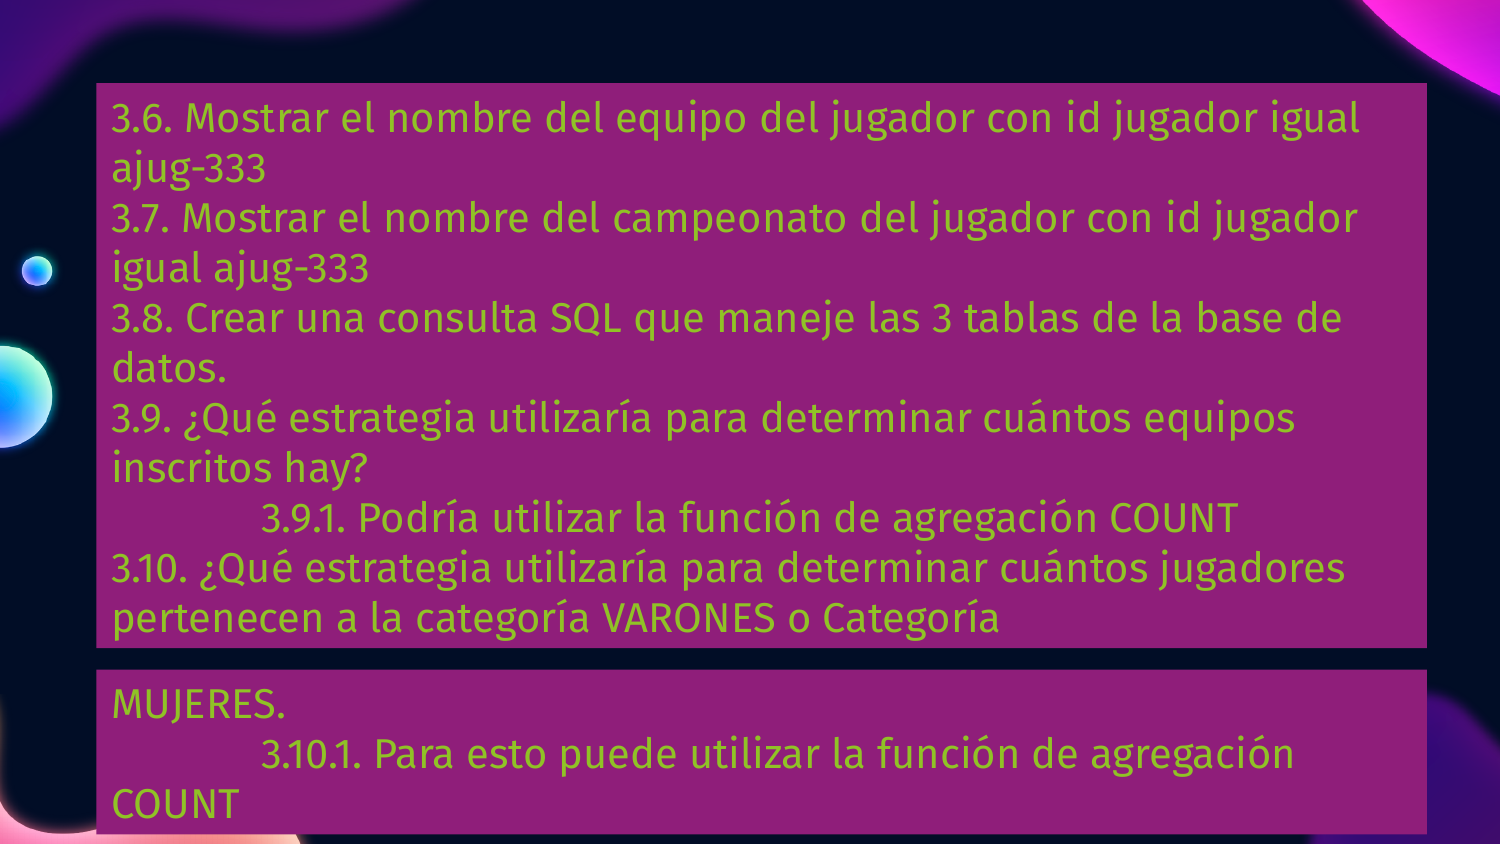

3.6. Mostrar el nombre del equipo del jugador con id jugador igual ajug-333
3.7. Mostrar el nombre del campeonato del jugador con id jugador igual ajug-333
3.8. Crear una consulta SQL que maneje las 3 tablas de la base de datos.
3.9. ¿Qué estrategia utilizaría para determinar cuántos equipos inscritos hay?
	3.9.1. Podría utilizar la función de agregación COUNT
3.10. ¿Qué estrategia utilizaría para determinar cuántos jugadores pertenecen a la categoría VARONES o Categoría
MUJERES.
	3.10.1. Para esto puede utilizar la función de agregación COUNT